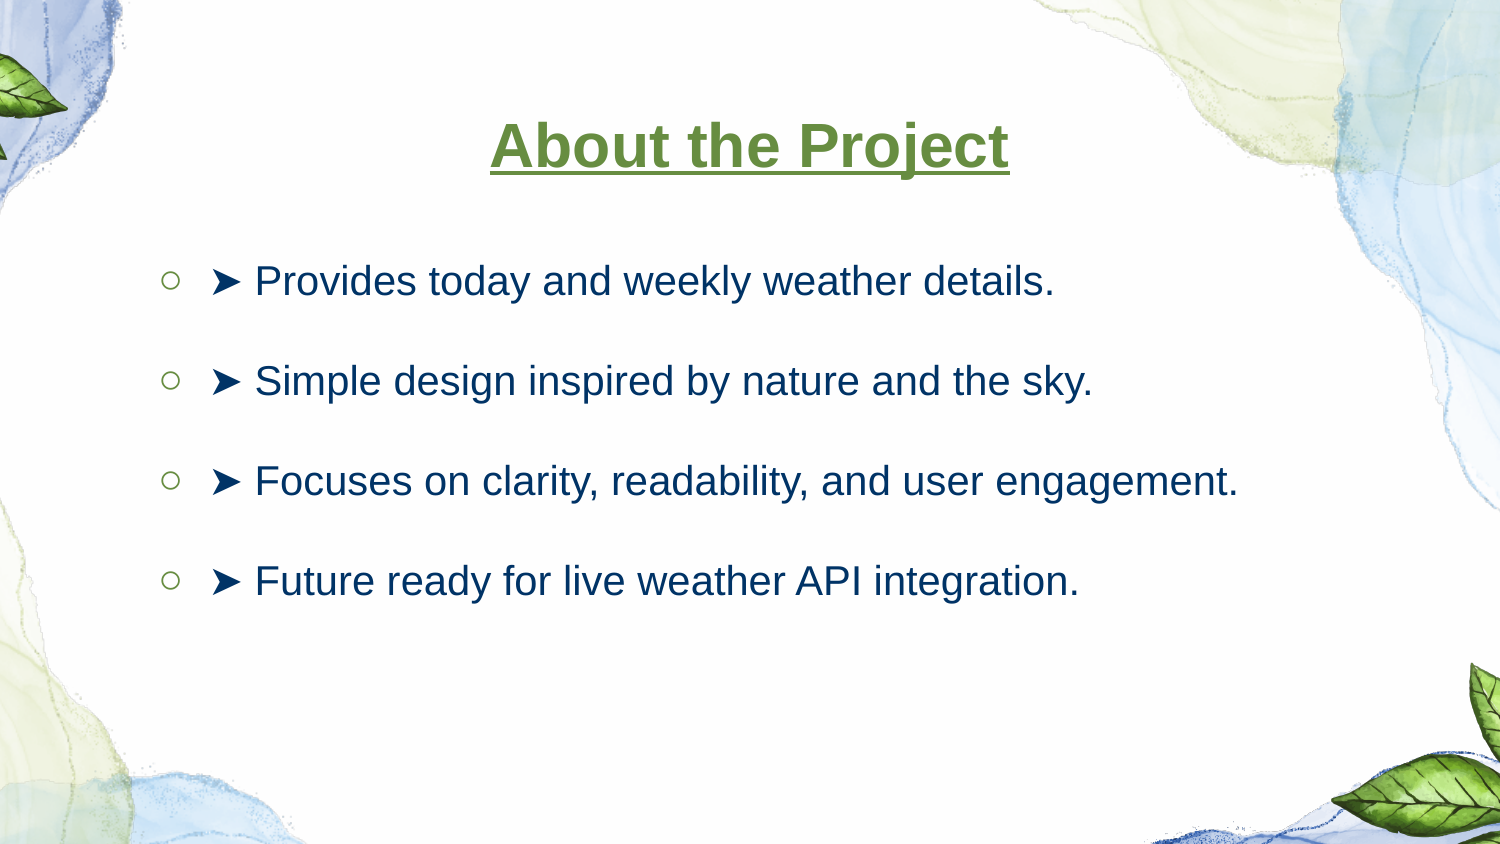

# About the Project
➤ Provides today and weekly weather details.

➤ Simple design inspired by nature and the sky.

➤ Focuses on clarity, readability, and user engagement.

➤ Future ready for live weather API integration.